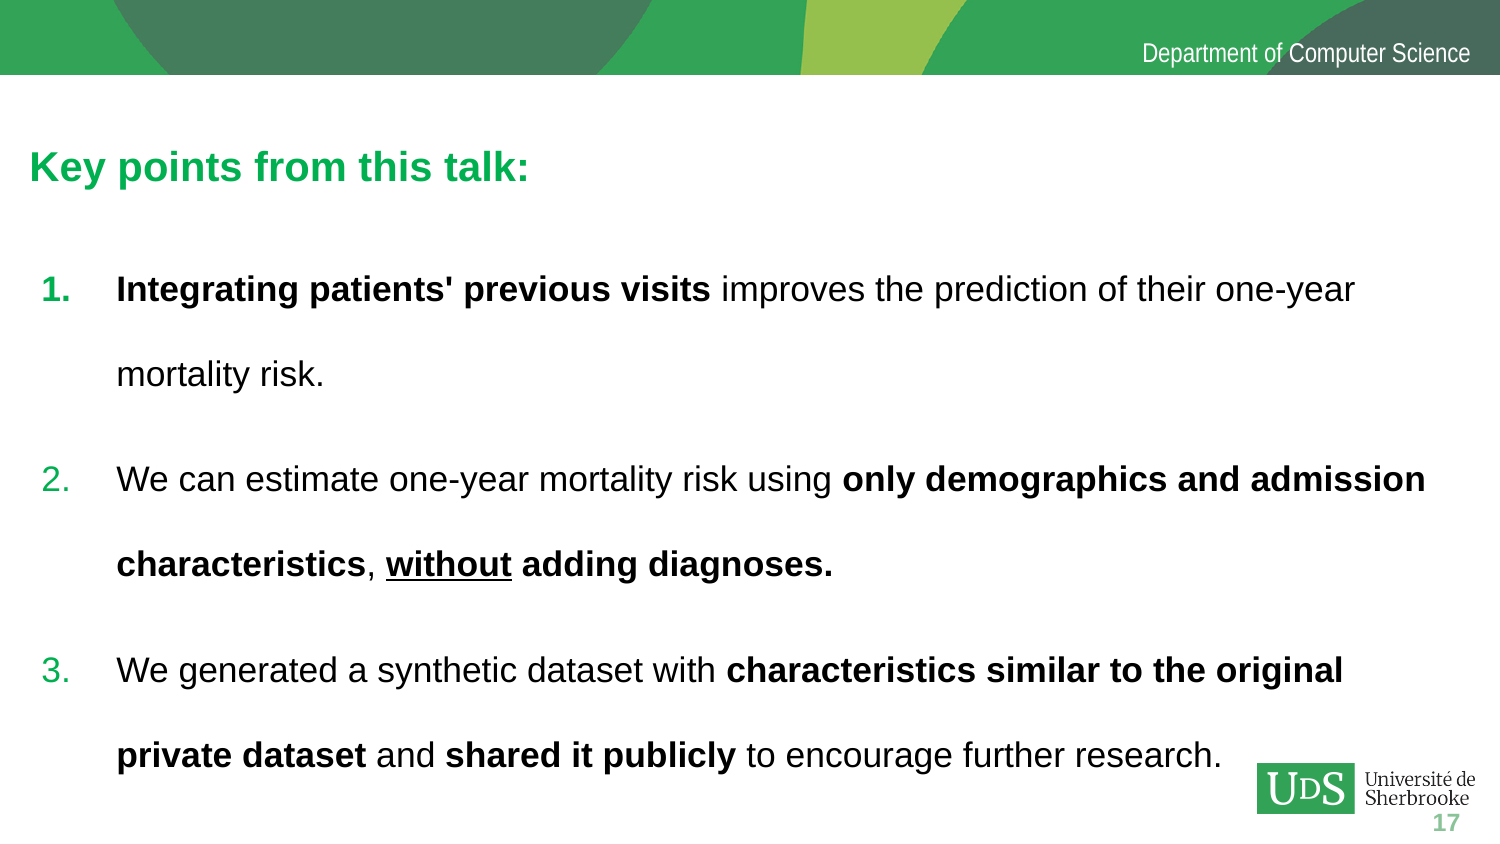

Key points from this talk:
Integrating patients' previous visits improves the prediction of their one-year mortality risk.
We can estimate one-year mortality risk using only demographics and admission characteristics, without adding diagnoses.
We generated a synthetic dataset with characteristics similar to the original private dataset and shared it publicly to encourage further research.
17